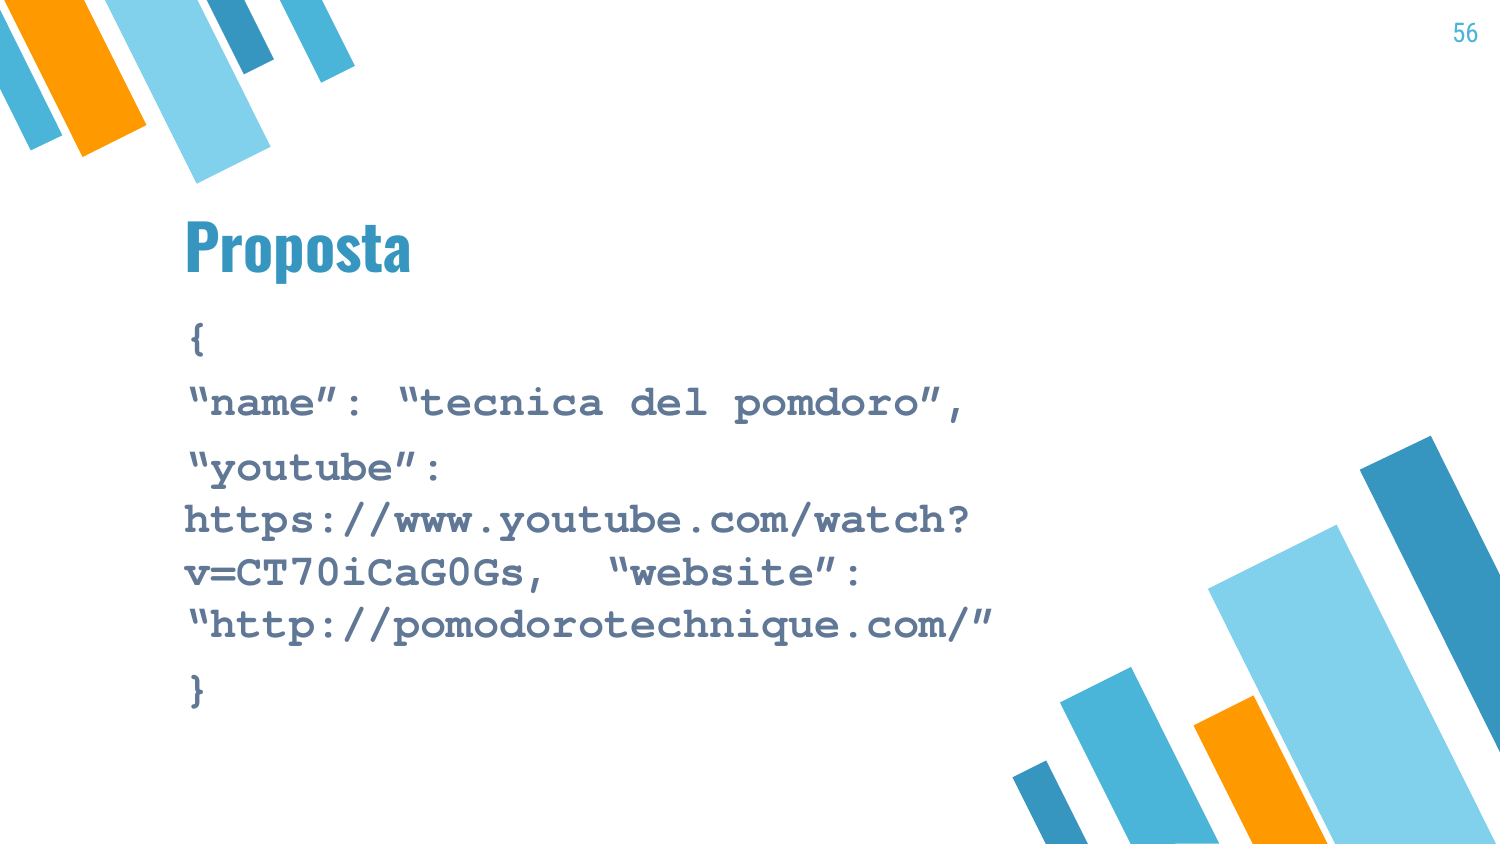

56
# Proposta
{
“name”: “tecnica del pomdoro”,
“youtube”: https://www.youtube.com/watch?v=CT70iCaG0Gs,  “website”: “http://pomodorotechnique.com/”
}